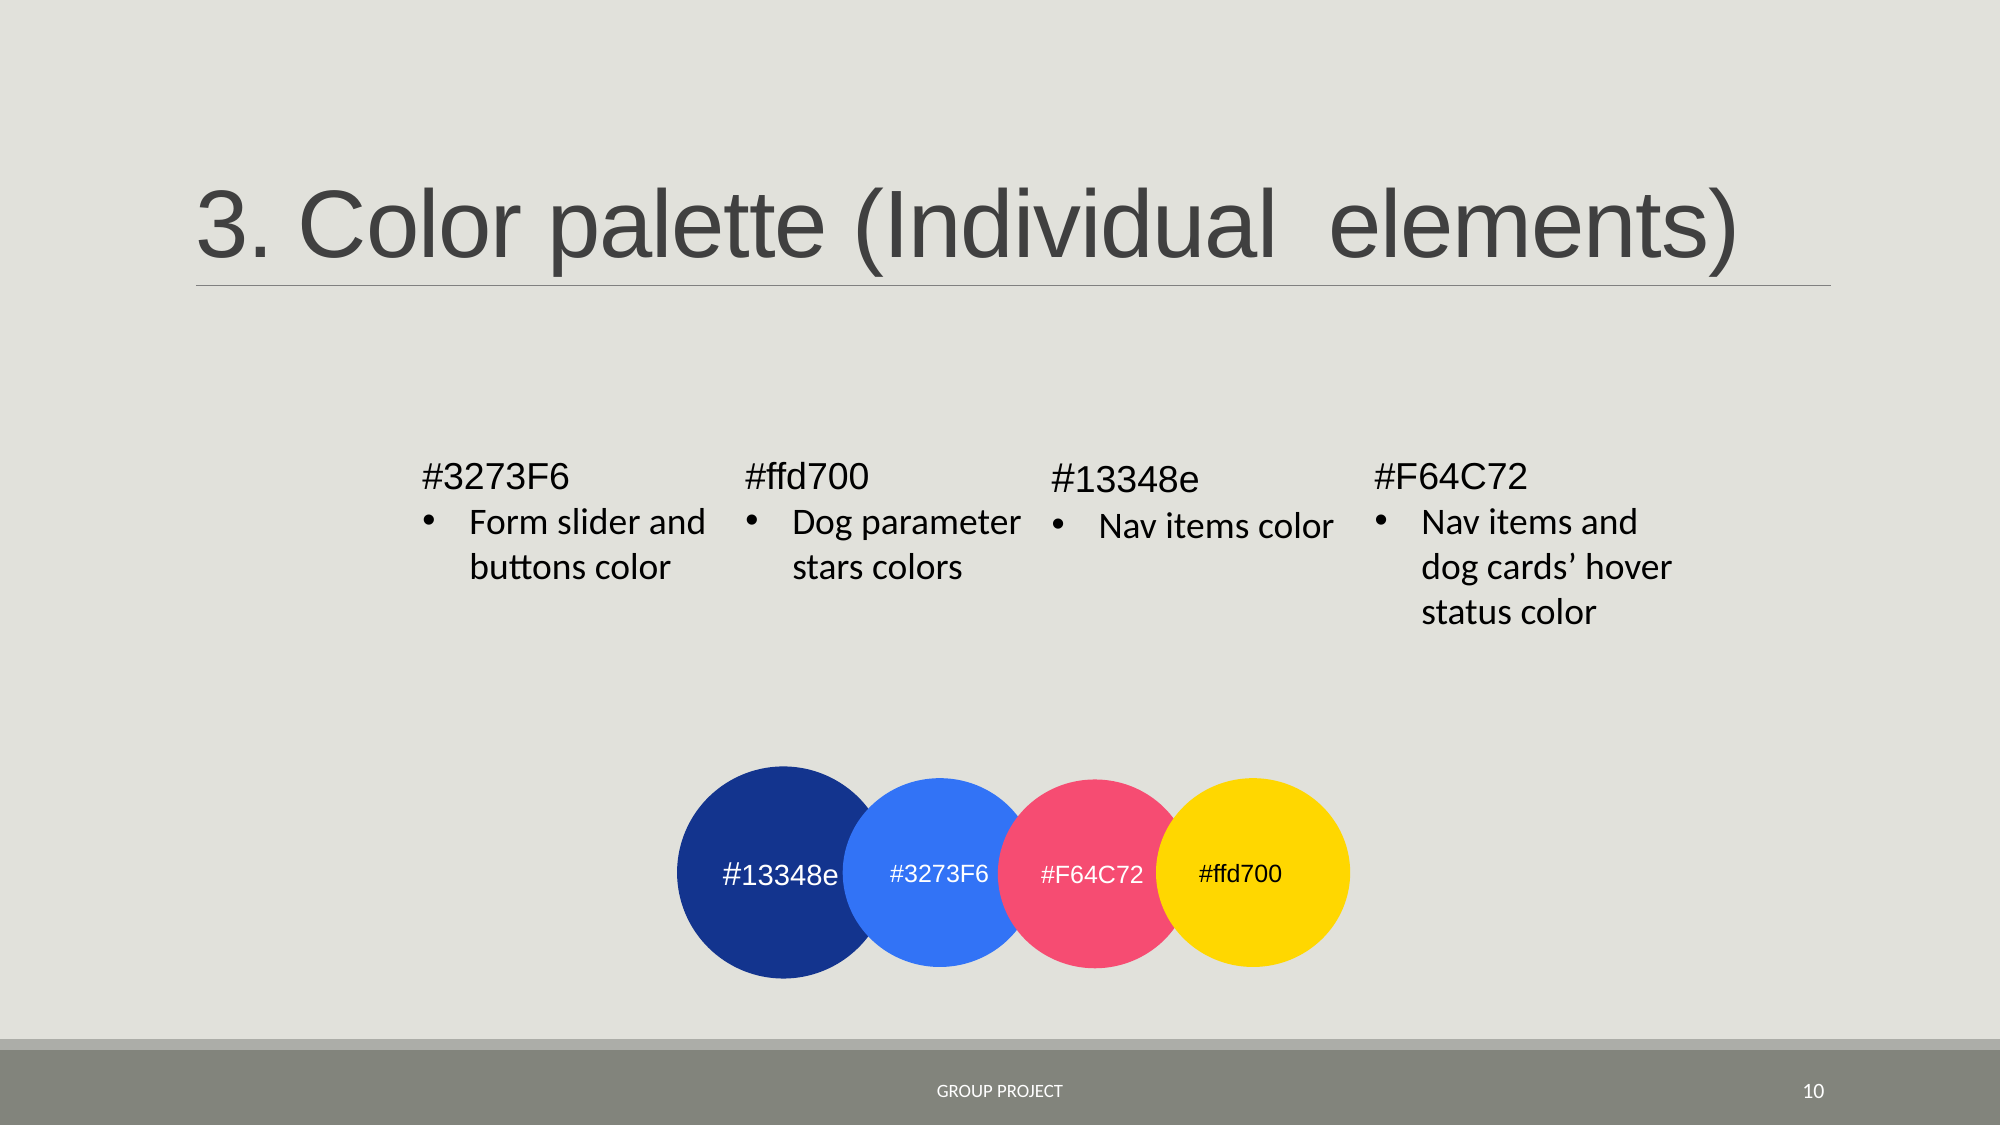

# 3. Color palette (Individual  elements)
#13348e
Nav items color
#3273F6
Form slider and buttons color
#ffd700
Dog parameter stars colors
#F64C72
Nav items and dog cards’ hover status color
#13348e
#ffd700
#3273F6
#F64C72
Group project
10